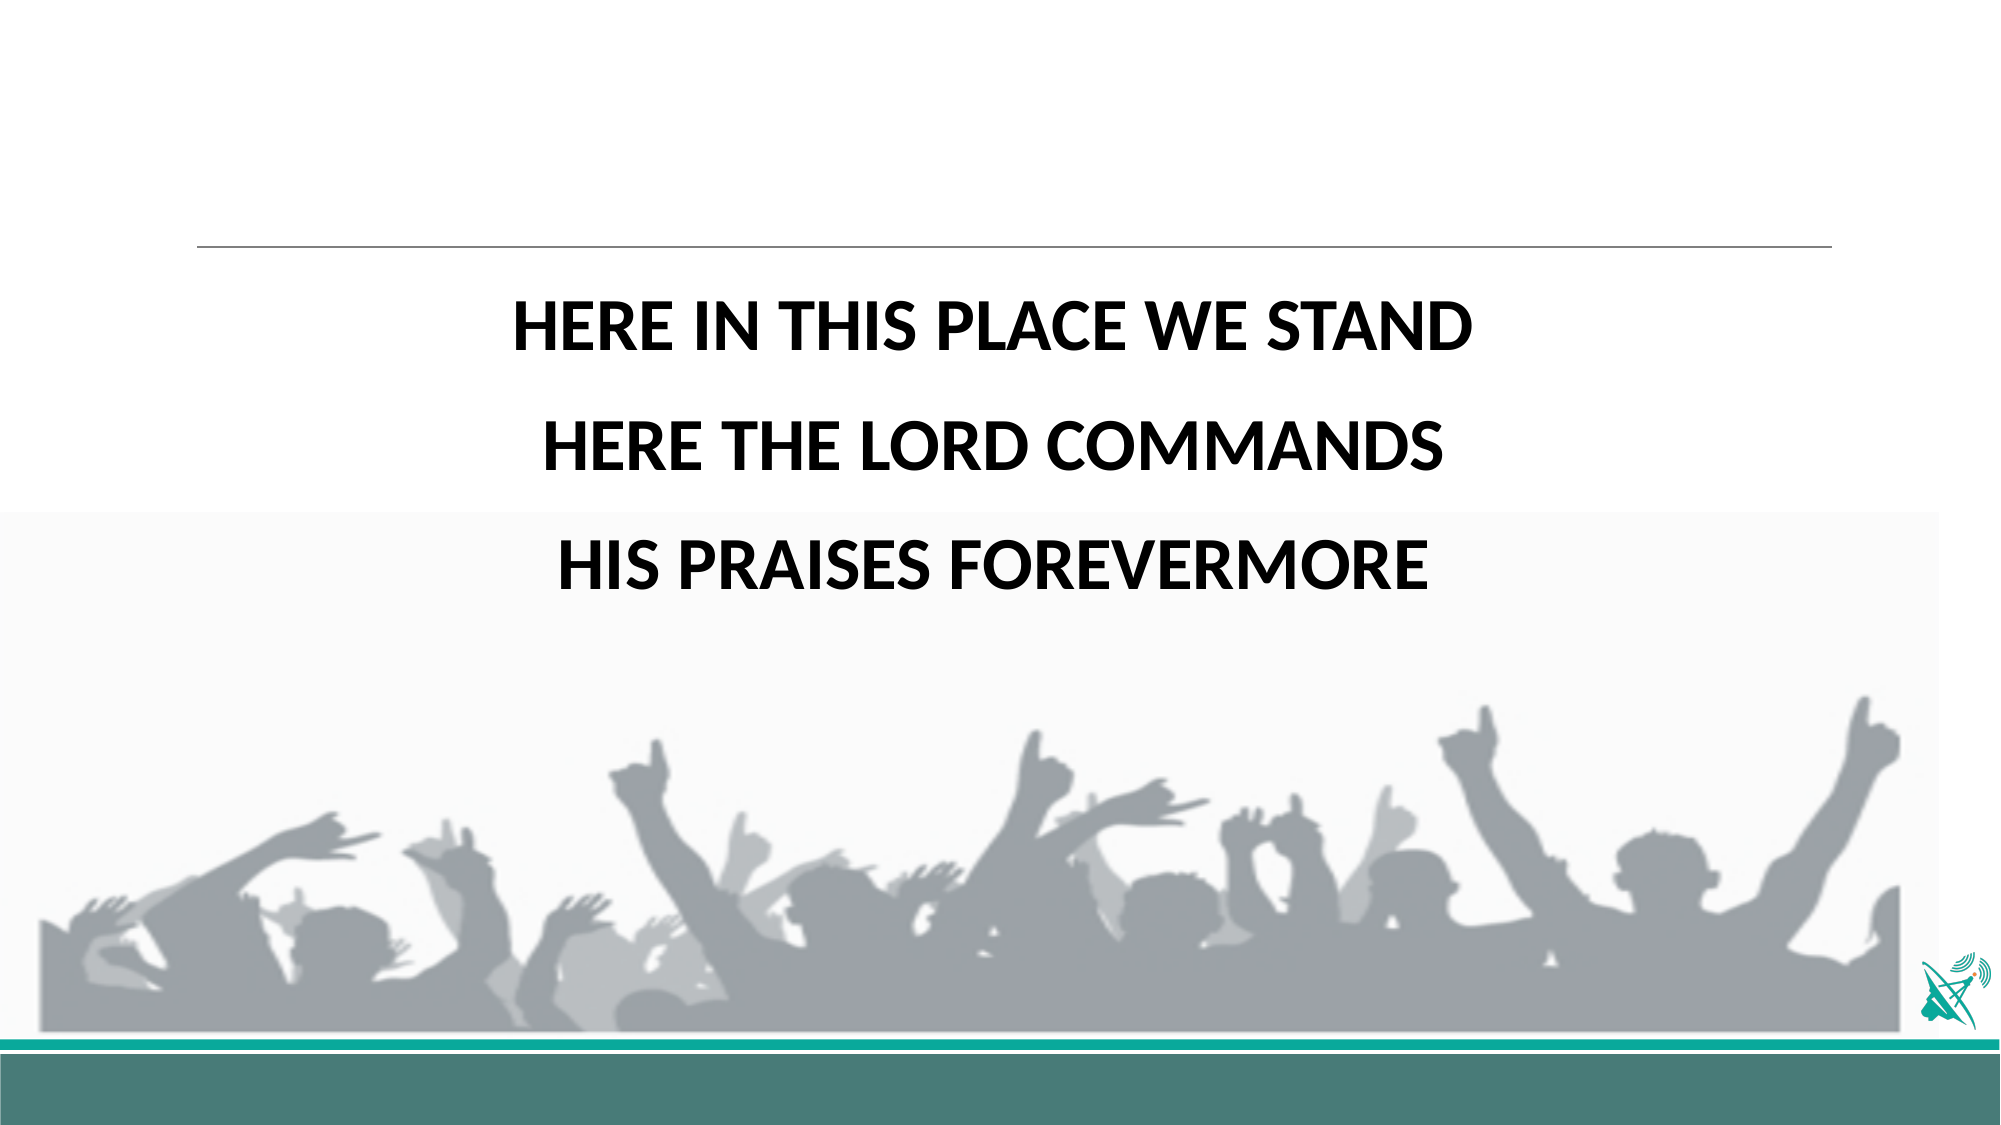

HERE IN THIS PLACE WE STAND
HERE THE LORD COMMANDS
HIS PRAISES FOREVERMORE